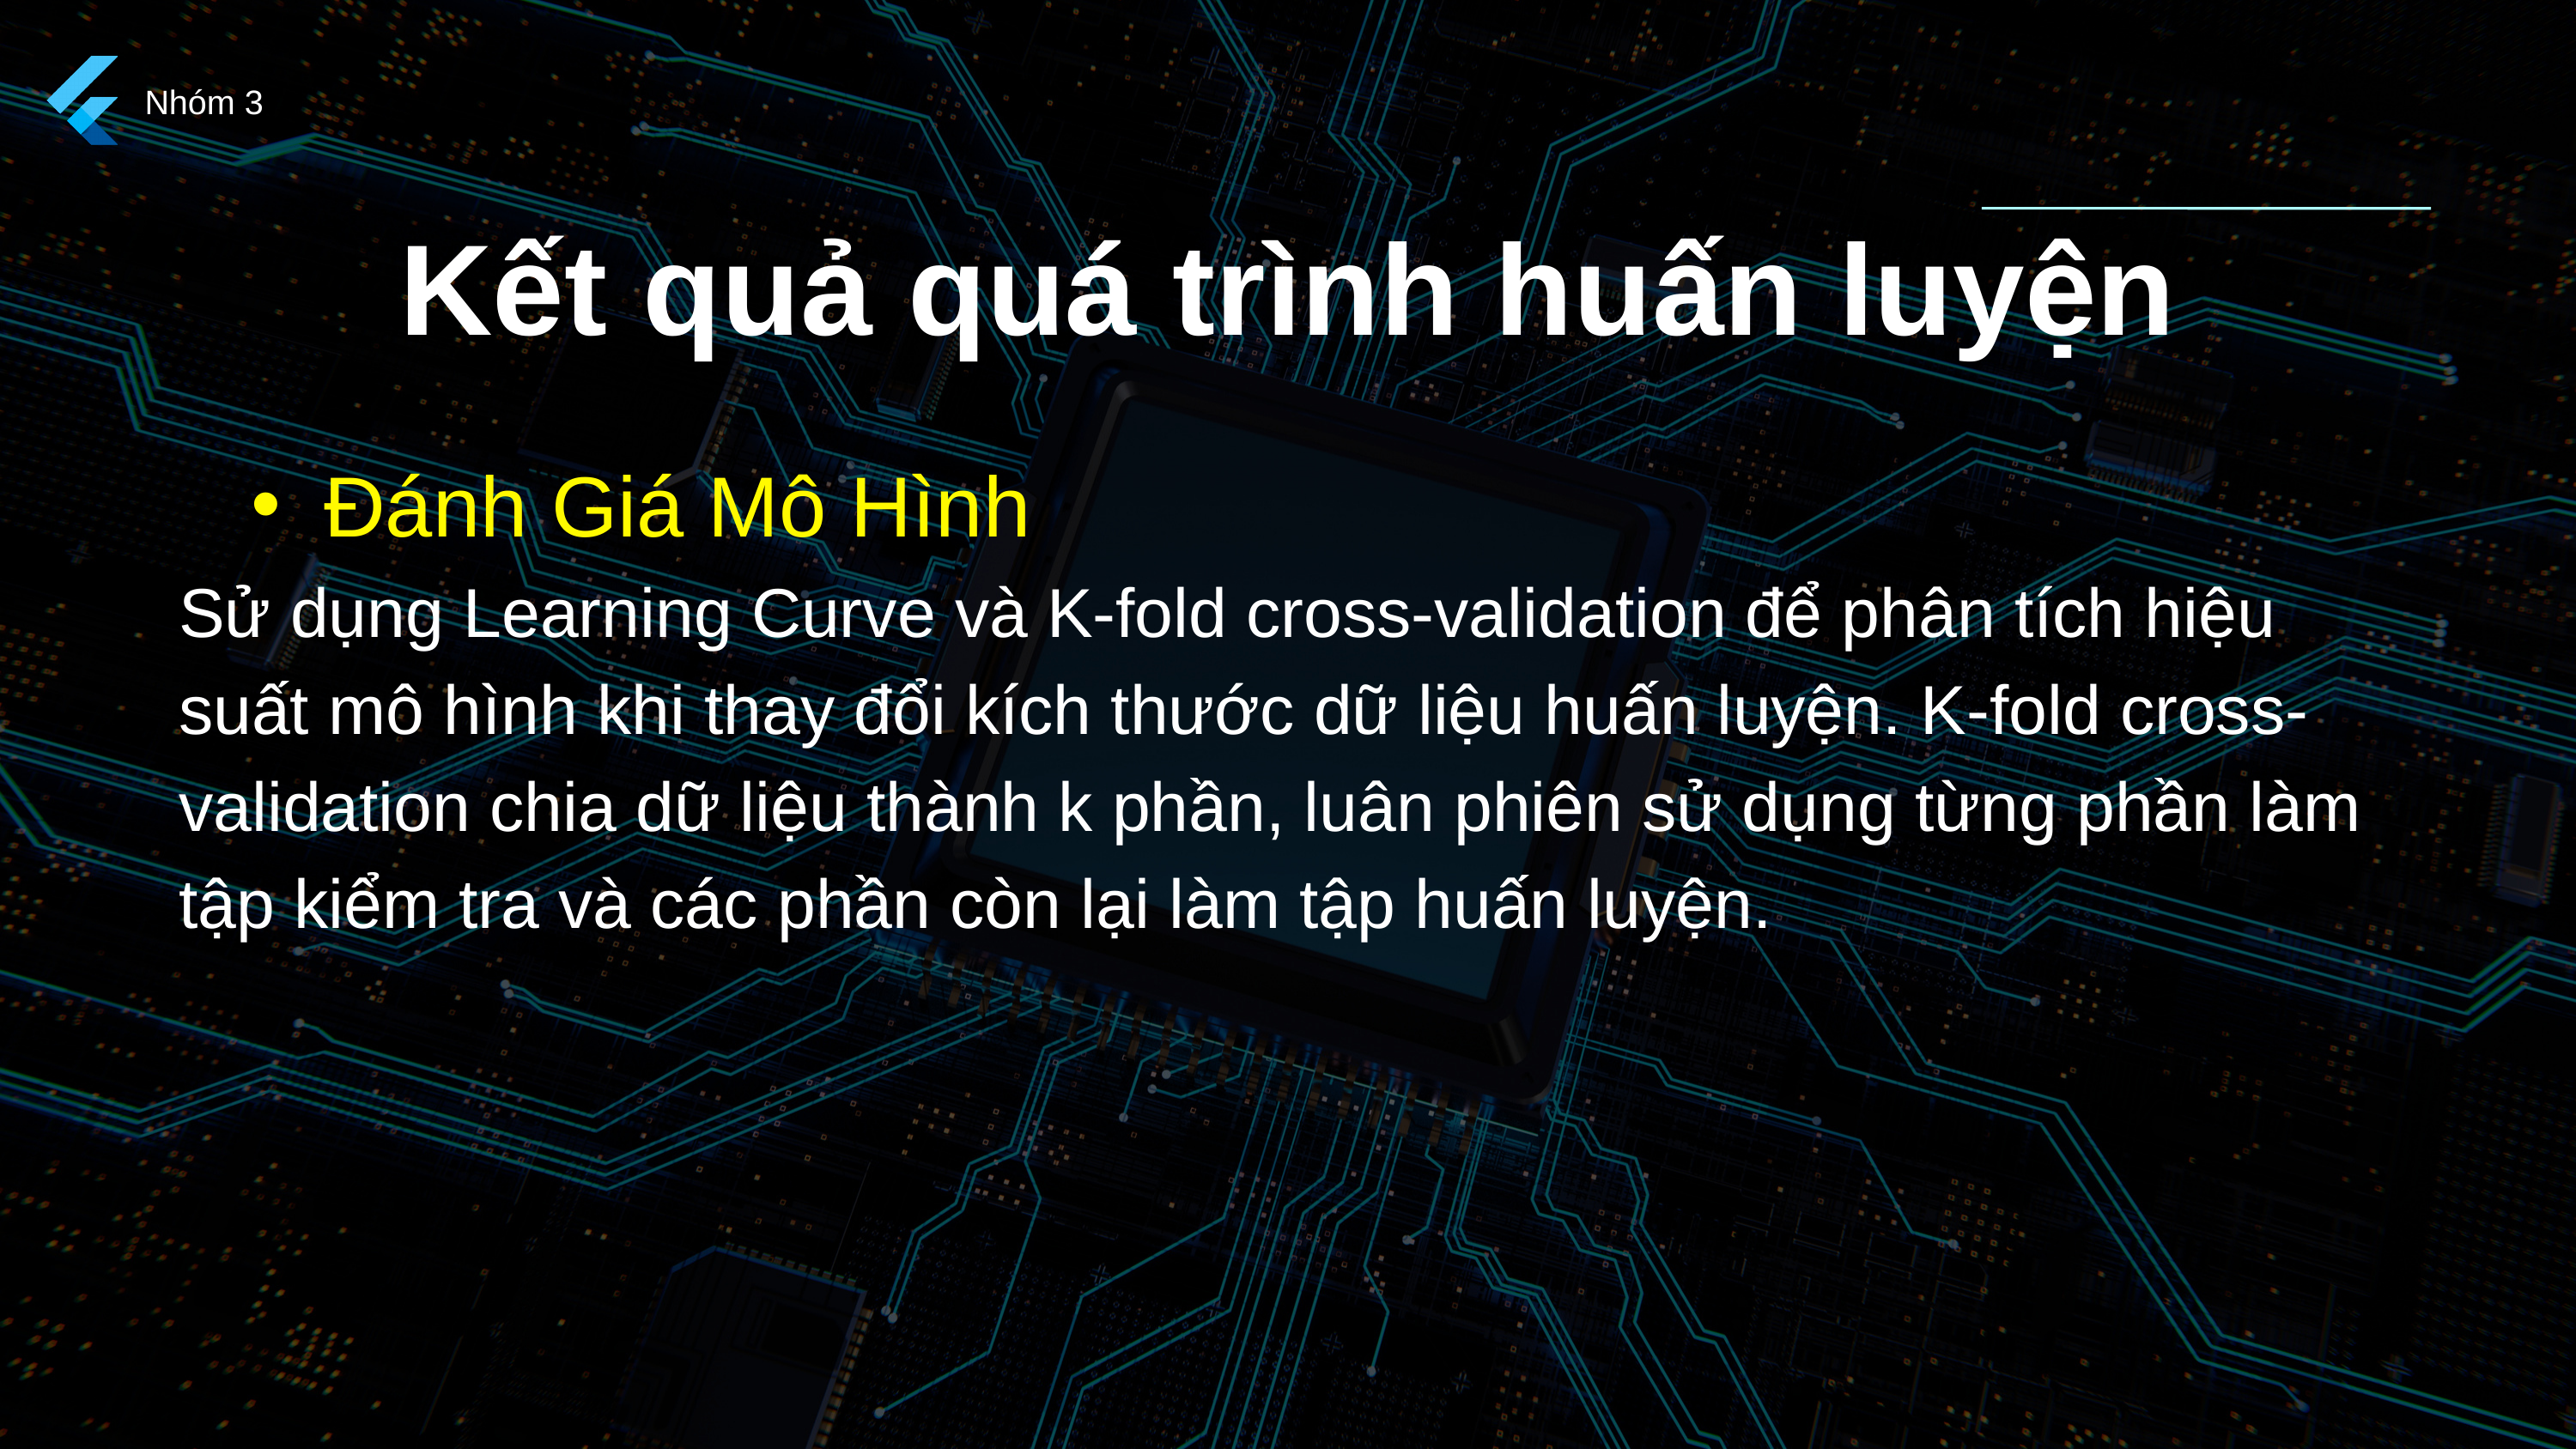

Nhóm 3

Kết quả quá trình huấn luyện
Đánh Giá Mô Hình
Sử dụng Learning Curve và K-fold cross-validation để phân tích hiệu suất mô hình khi thay đổi kích thước dữ liệu huấn luyện. K-fold cross-validation chia dữ liệu thành k phần, luân phiên sử dụng từng phần làm tập kiểm tra và các phần còn lại làm tập huấn luyện.